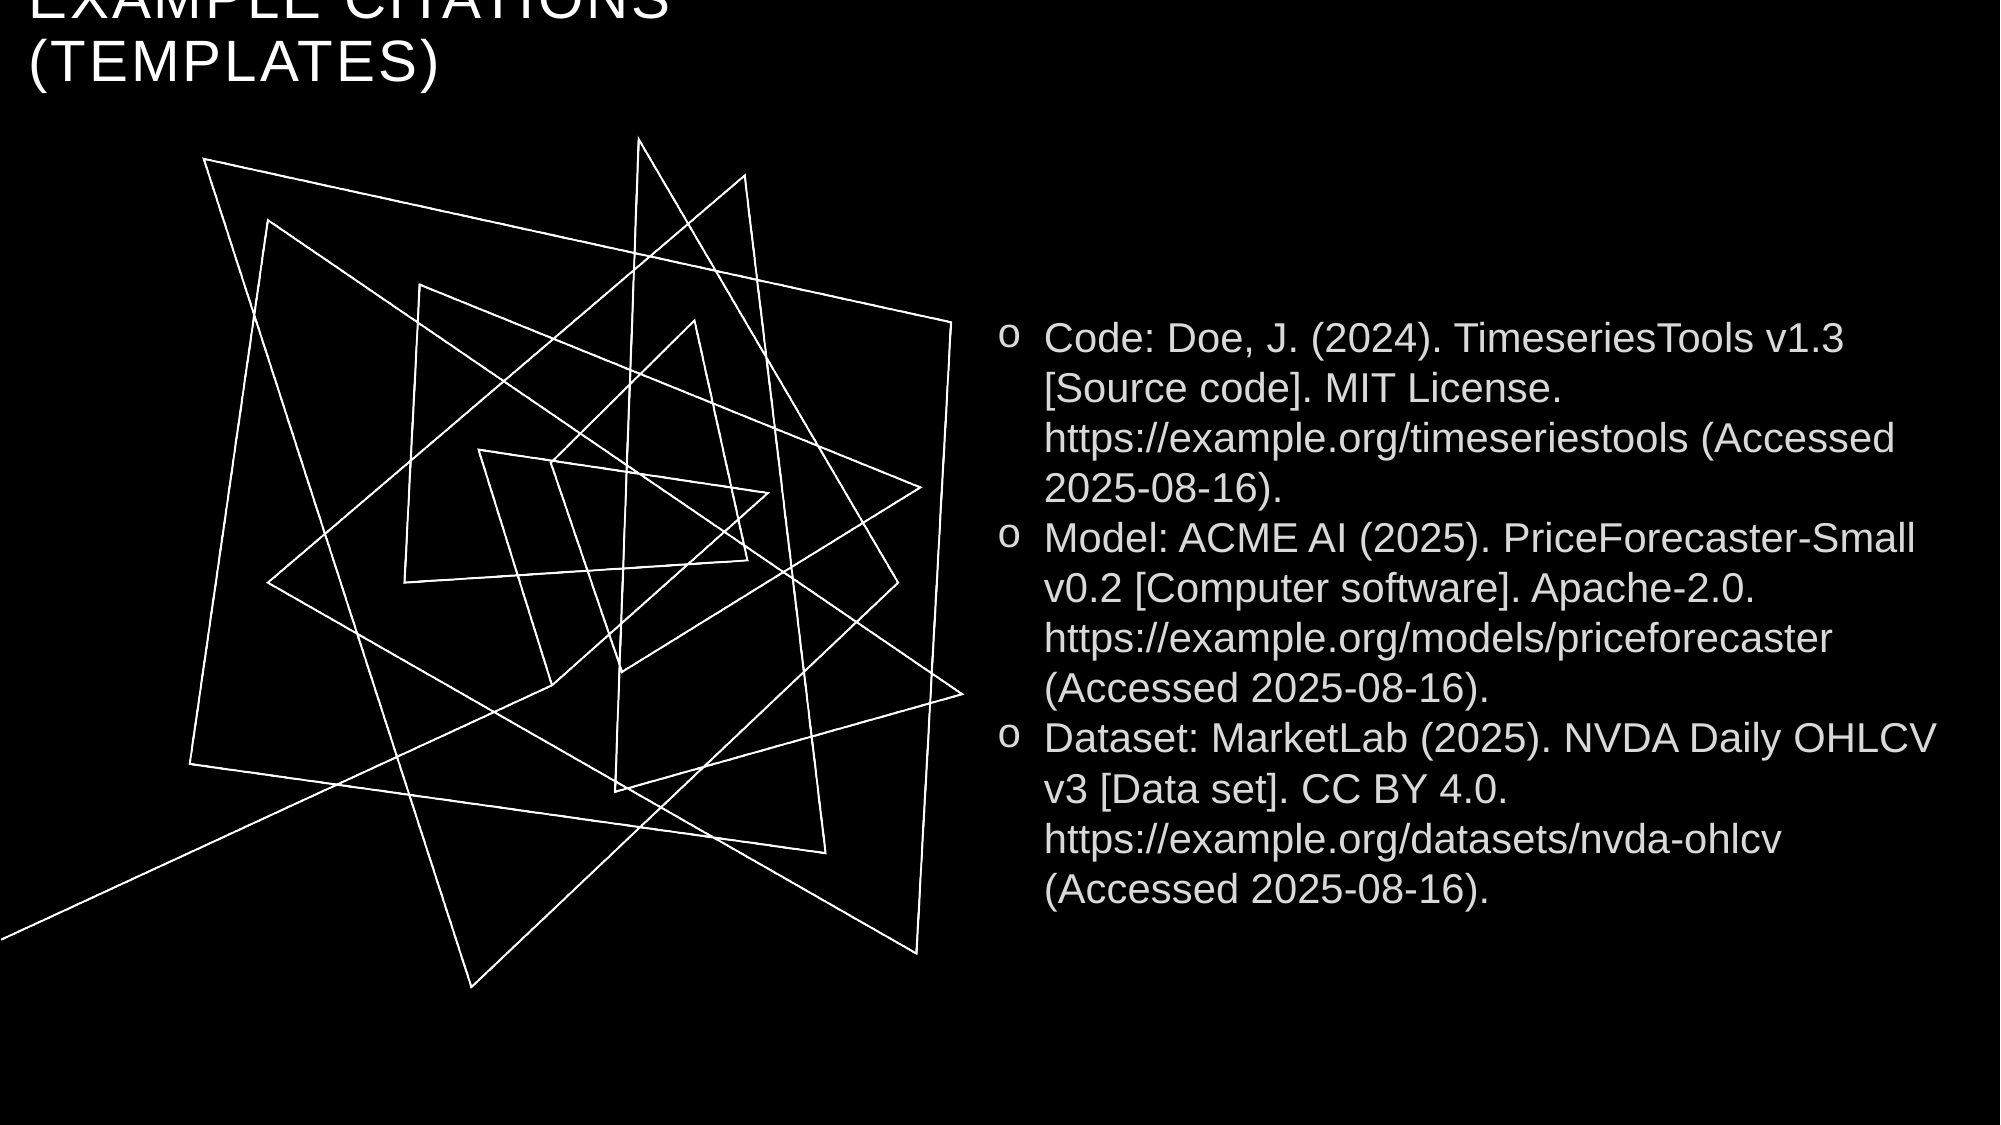

# Example Citations (Templates)
Code: Doe, J. (2024). TimeseriesTools v1.3 [Source code]. MIT License. https://example.org/timeseriestools (Accessed 2025‑08‑16).
Model: ACME AI (2025). PriceForecaster‑Small v0.2 [Computer software]. Apache‑2.0. https://example.org/models/priceforecaster (Accessed 2025‑08‑16).
Dataset: MarketLab (2025). NVDA Daily OHLCV v3 [Data set]. CC BY 4.0. https://example.org/datasets/nvda‑ohlcv (Accessed 2025‑08‑16).